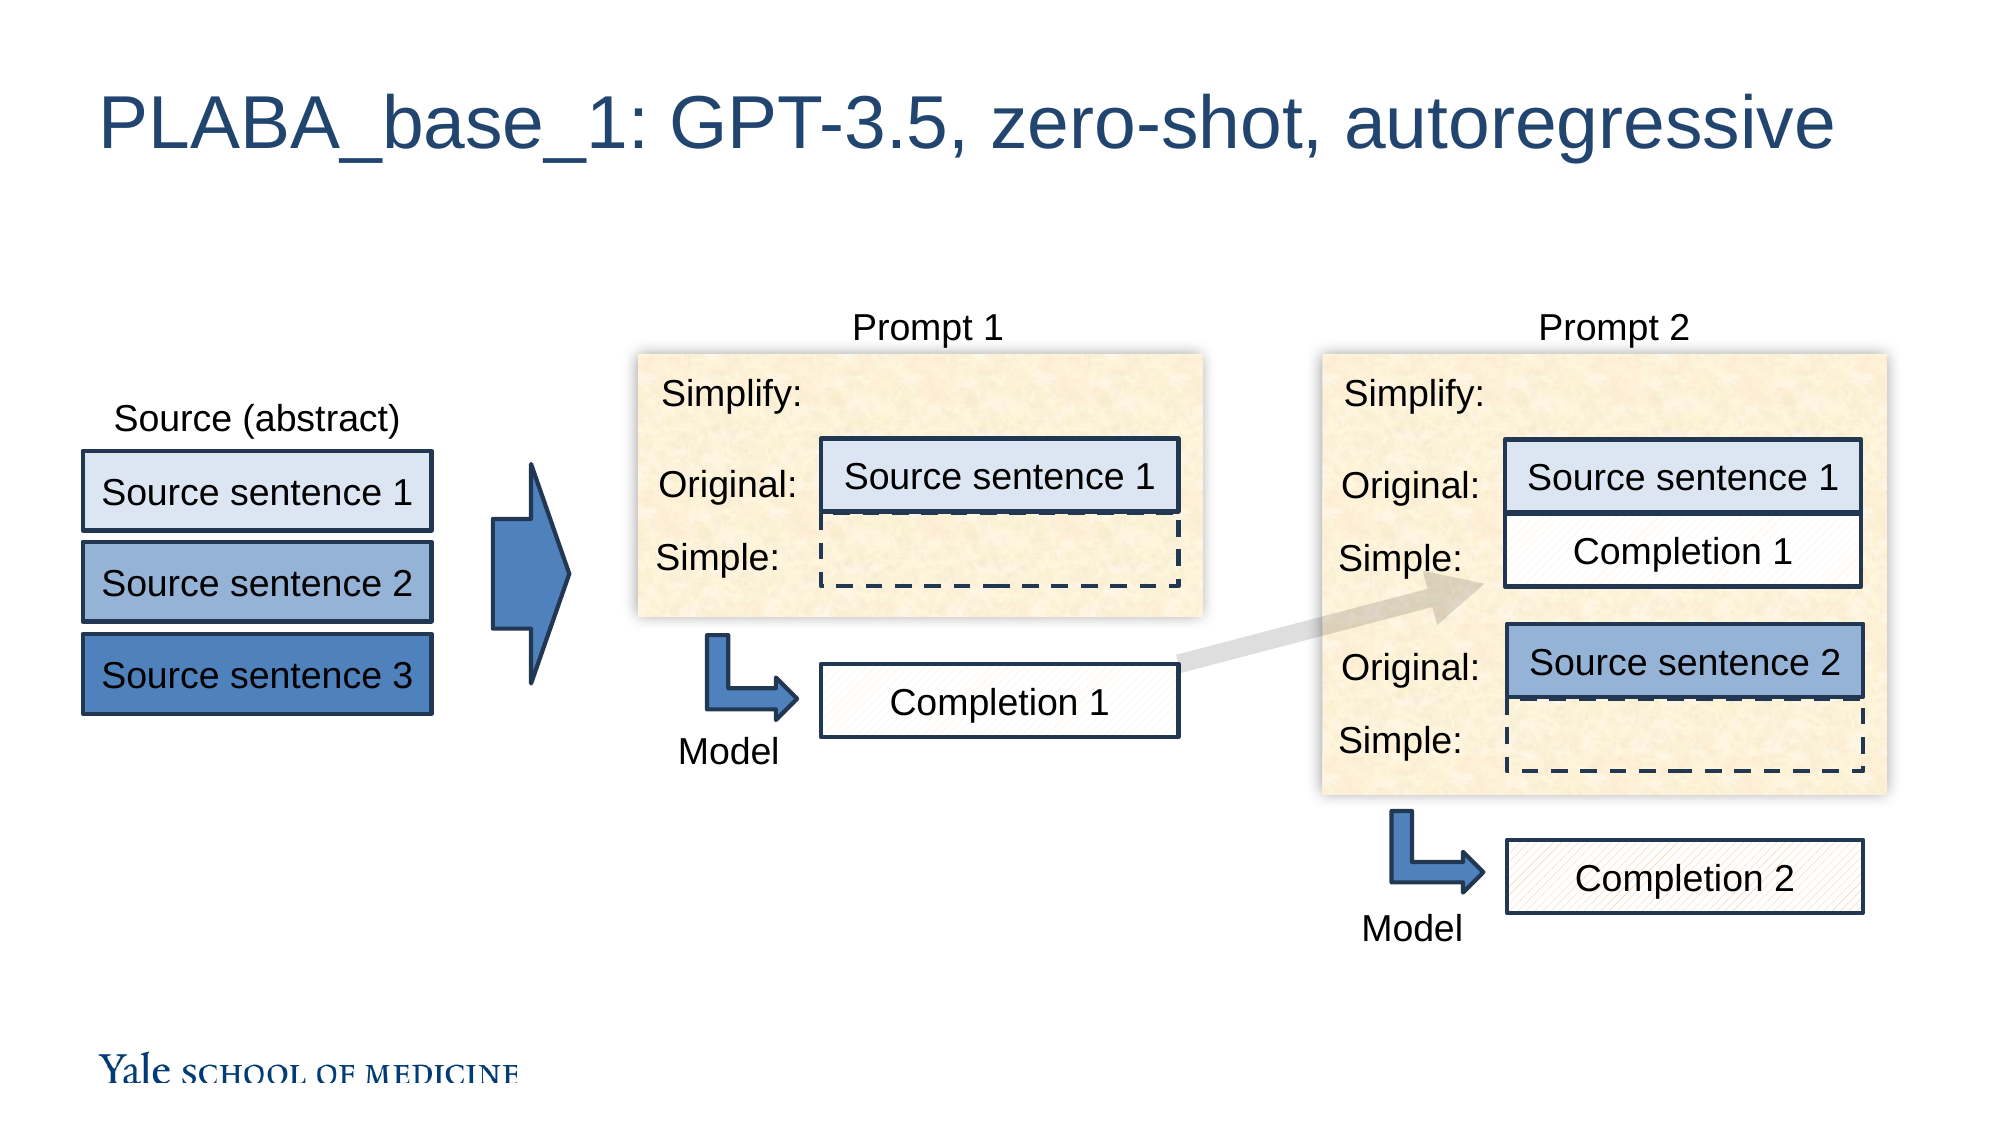

# PLABA_base_1: GPT-3.5, zero-shot, autoregressive
Prompt 2

Simplify:
Source sentence 1
Original:
Simple:
Source sentence 2
Original:

Simple:
Prompt 1

Simplify:
Source sentence 1
Original:

Simple:
Source (abstract)
Source sentence 1
Completion 1

Source sentence 2

Source sentence 3
Completion 1
Model

Completion 2
Model